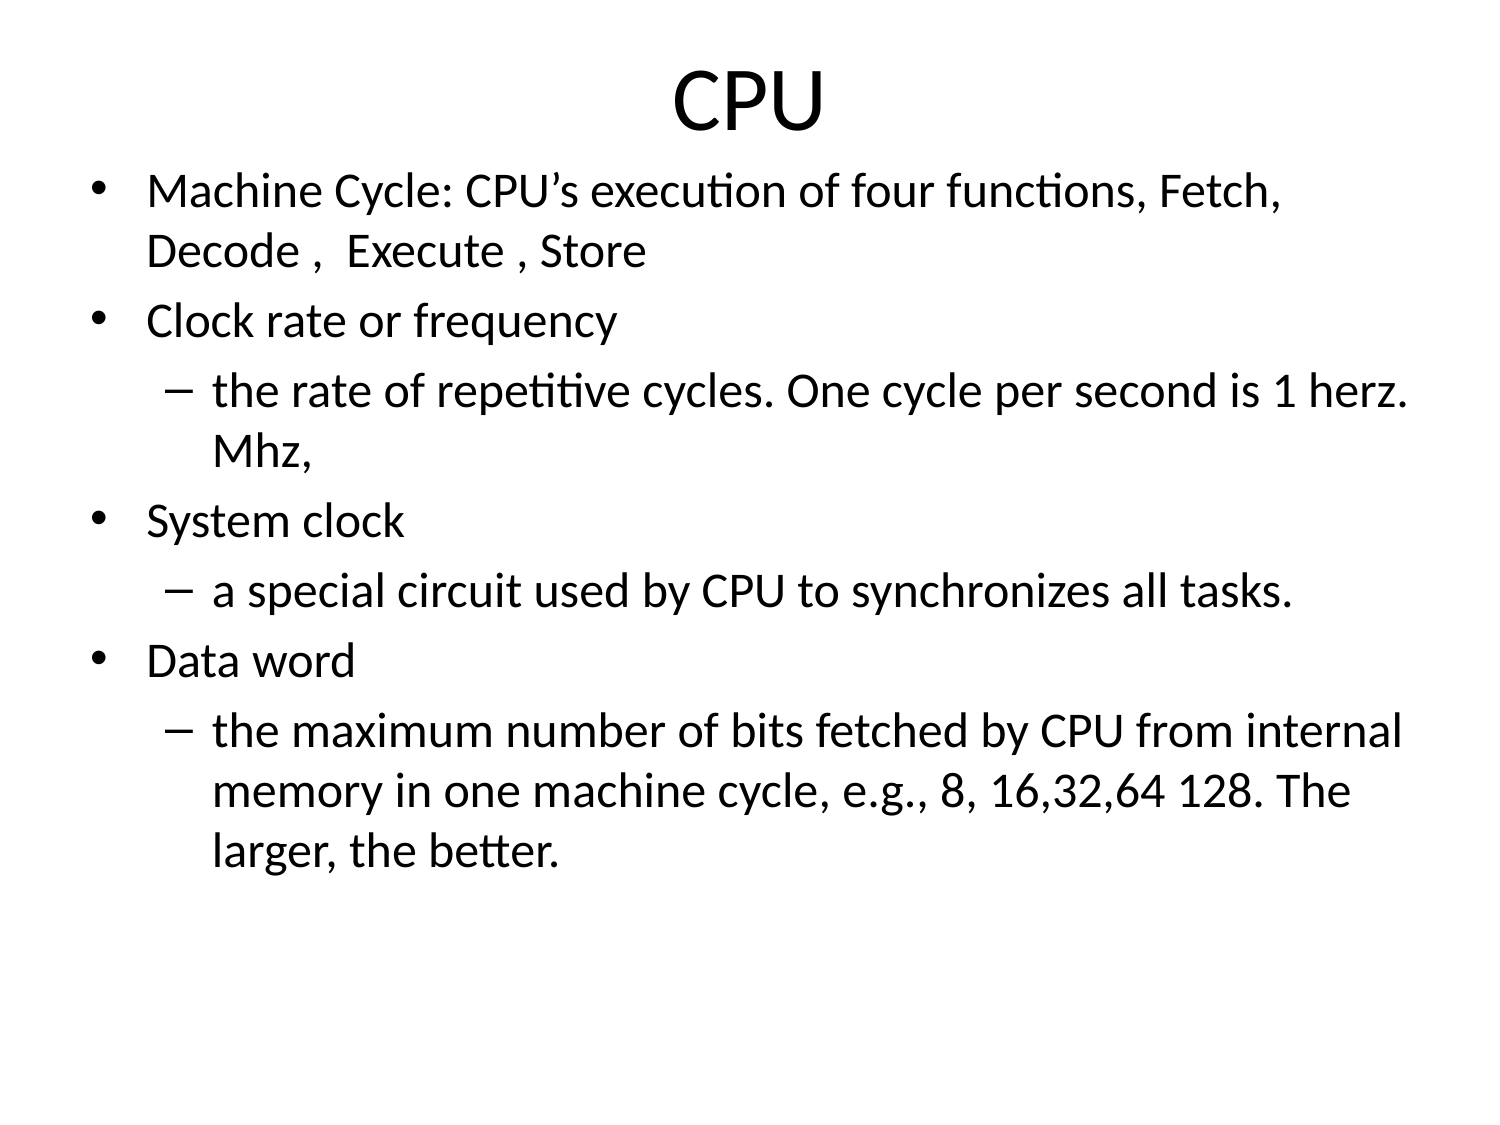

# CPU
Machine Cycle: CPU’s execution of four functions, Fetch,   Decode ,  Execute , Store
Clock rate or frequency
the rate of repetitive cycles. One cycle per second is 1 herz.  Mhz,
System clock
a special circuit used by CPU to synchronizes all tasks.
Data word
the maximum number of bits fetched by CPU from internal memory in one machine cycle, e.g., 8, 16,32,64 128. The larger, the better.